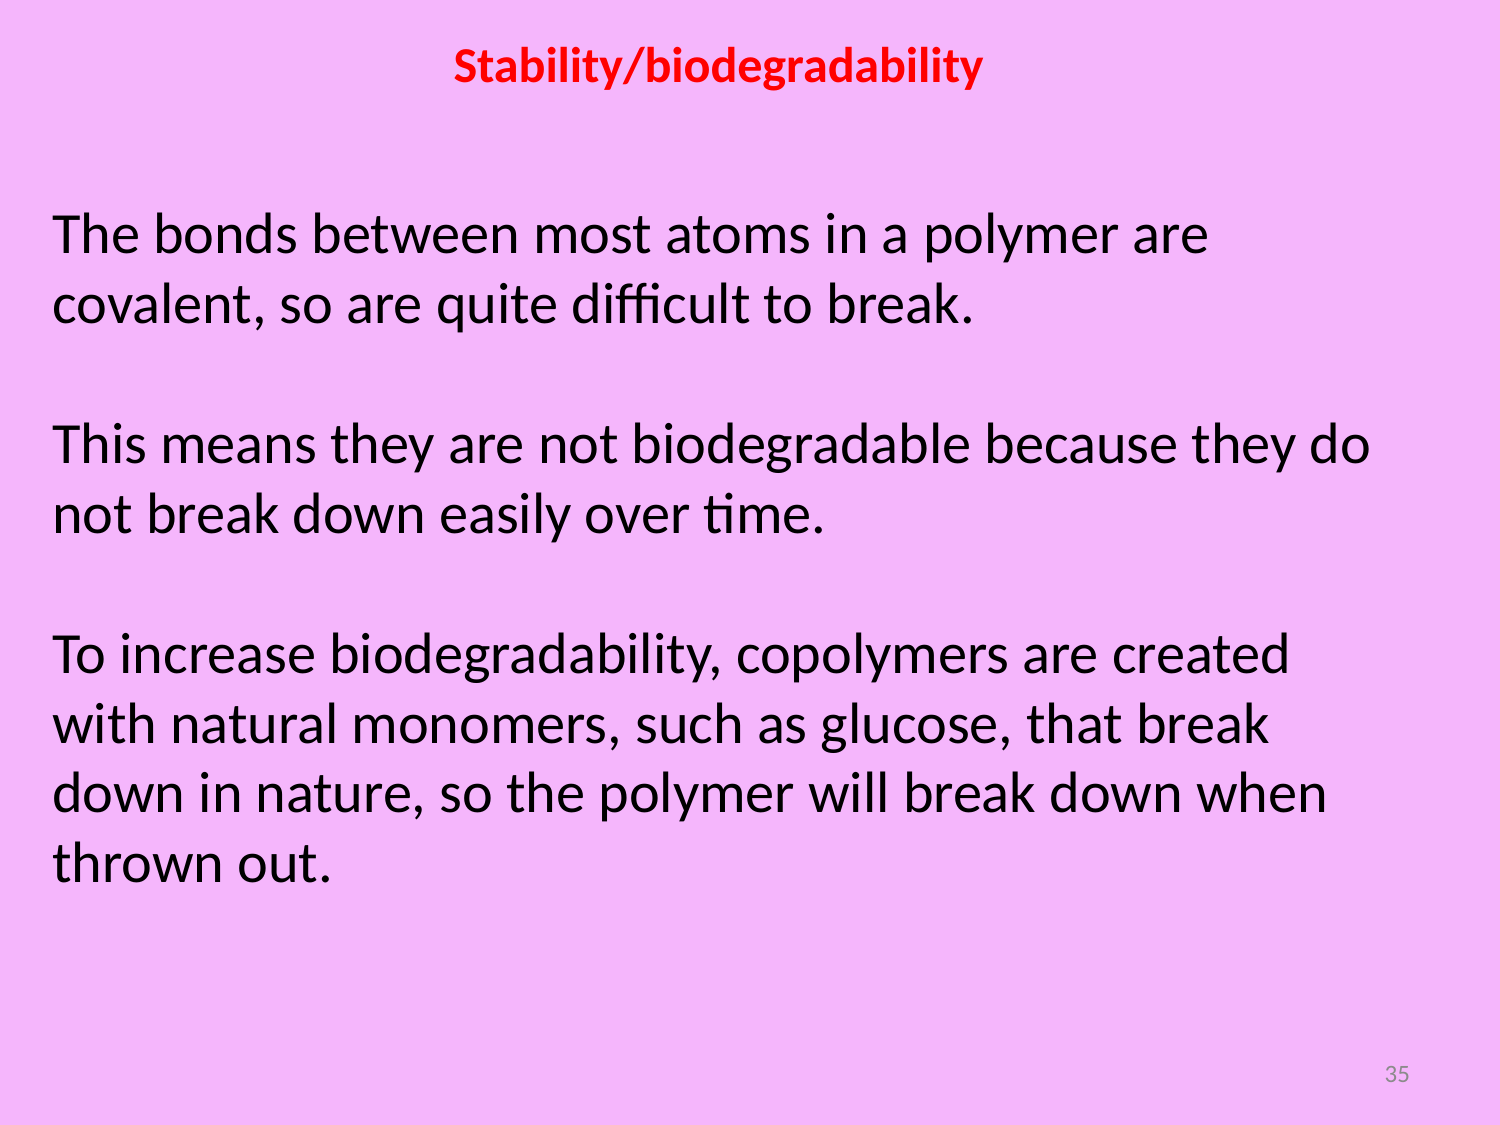

# Stability/biodegradability
The bonds between most atoms in a polymer are covalent, so are quite difficult to break.

This means they are not biodegradable because they do not break down easily over time.

To increase biodegradability, copolymers are created with natural monomers, such as glucose, that break down in nature, so the polymer will break down when thrown out.
35